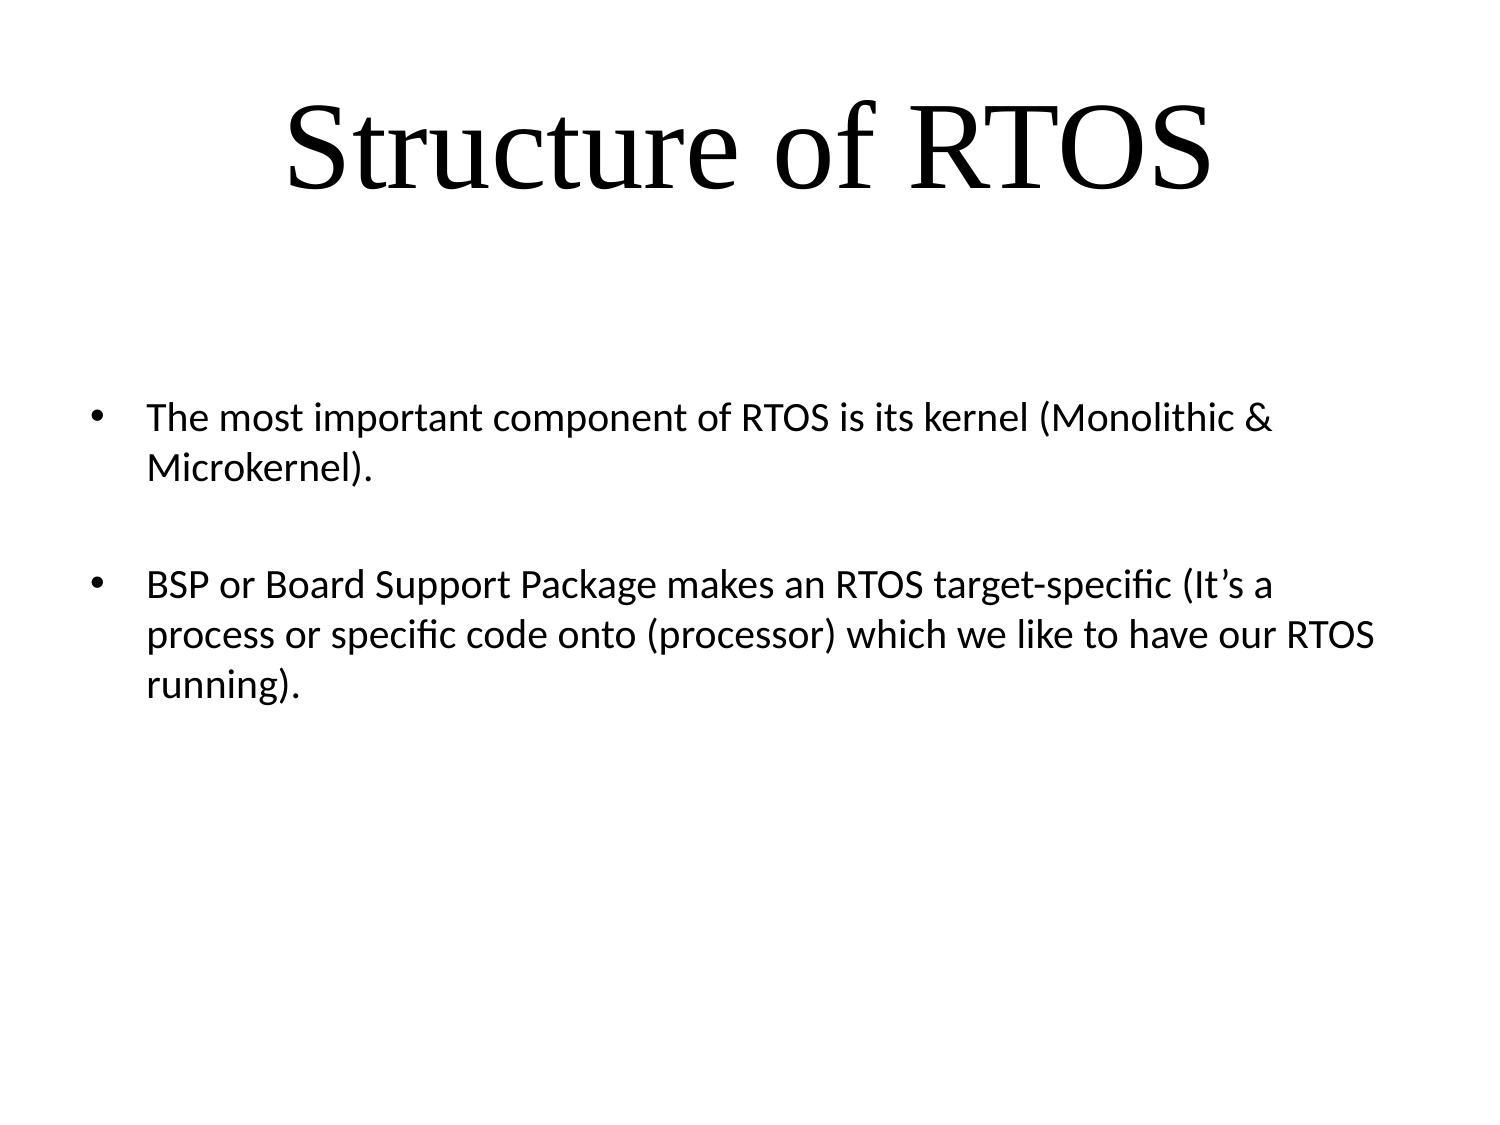

# Structure of RTOS
The most important component of RTOS is its kernel (Monolithic & Microkernel).

BSP or Board Support Package makes an RTOS target-specific (It’s a process or specific code onto (processor) which we like to have our RTOS running).